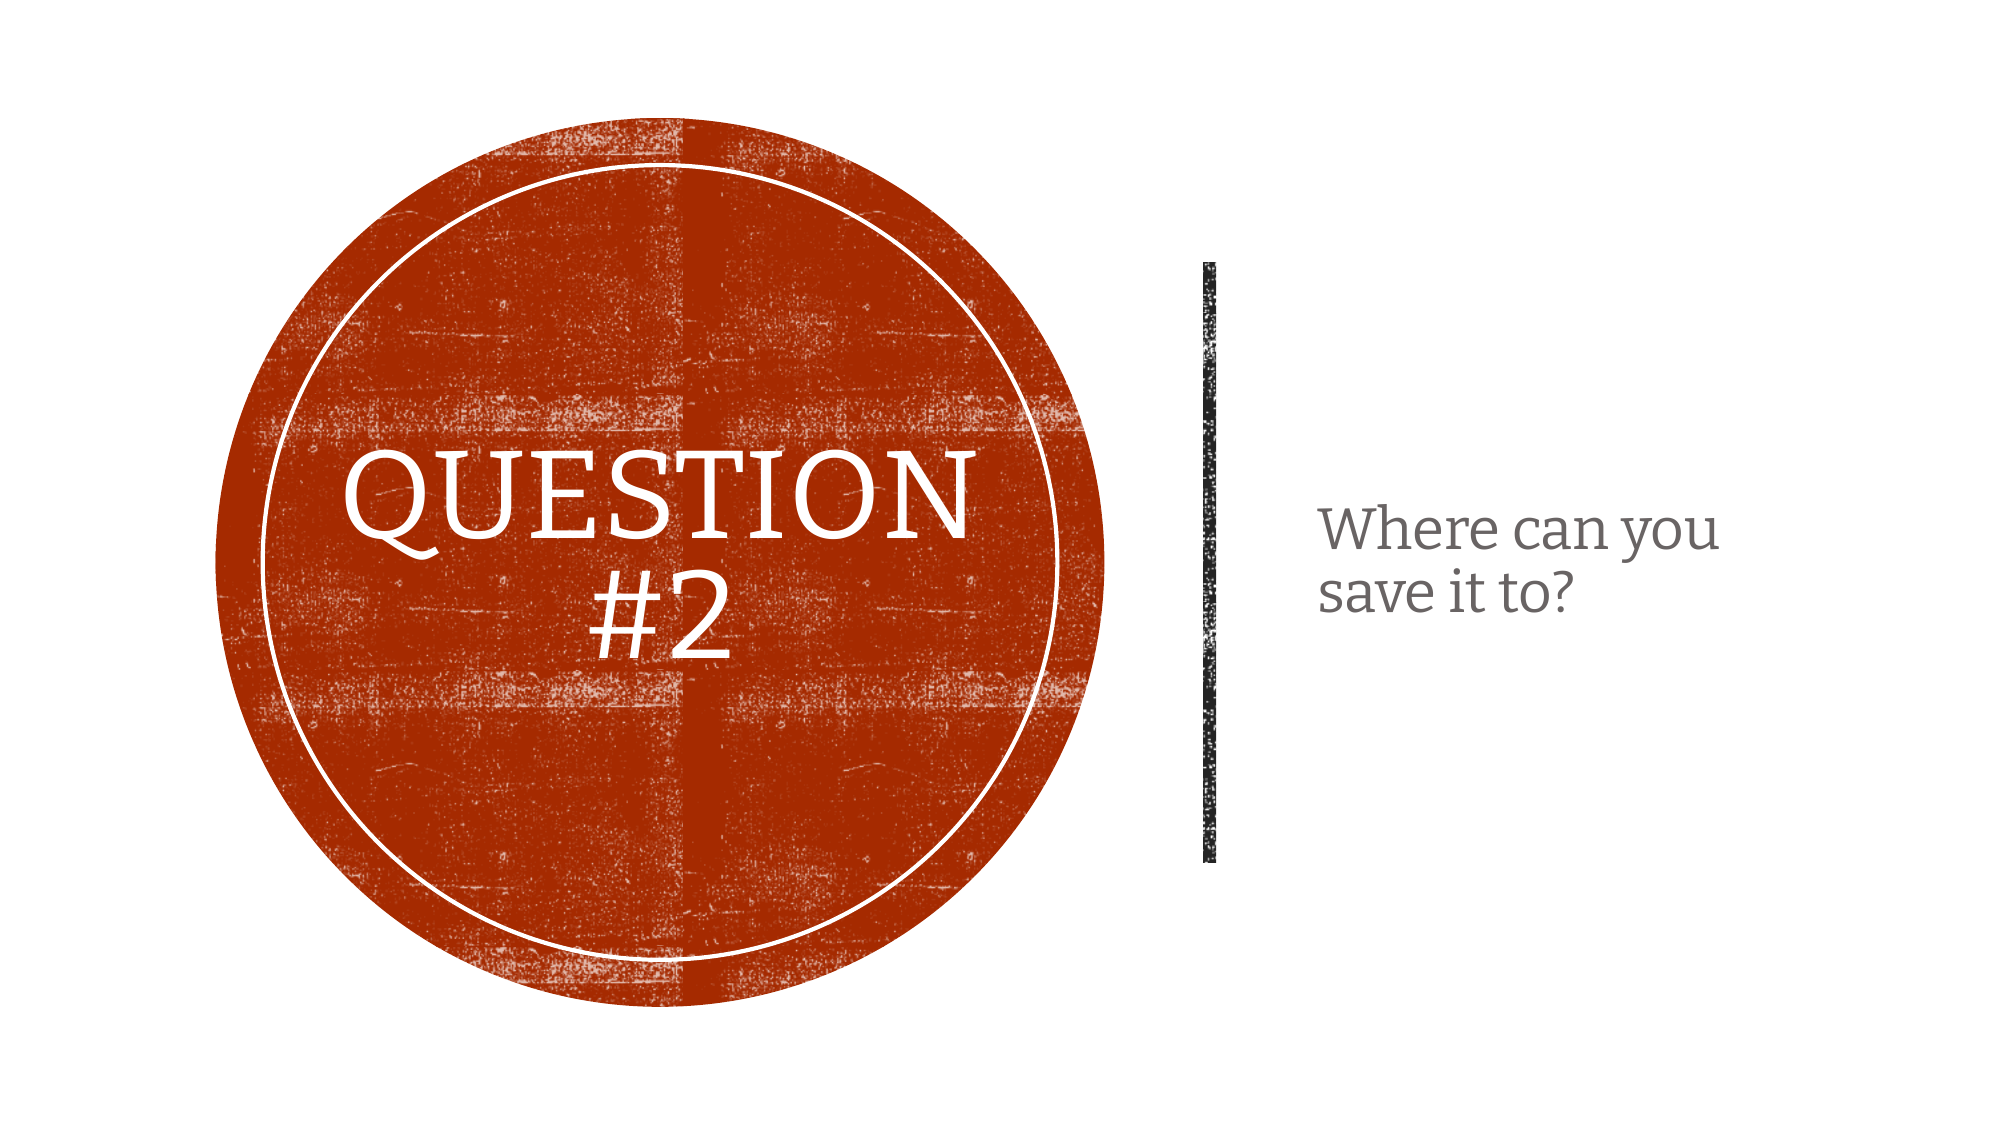

# Question #2

Where can you save it to?